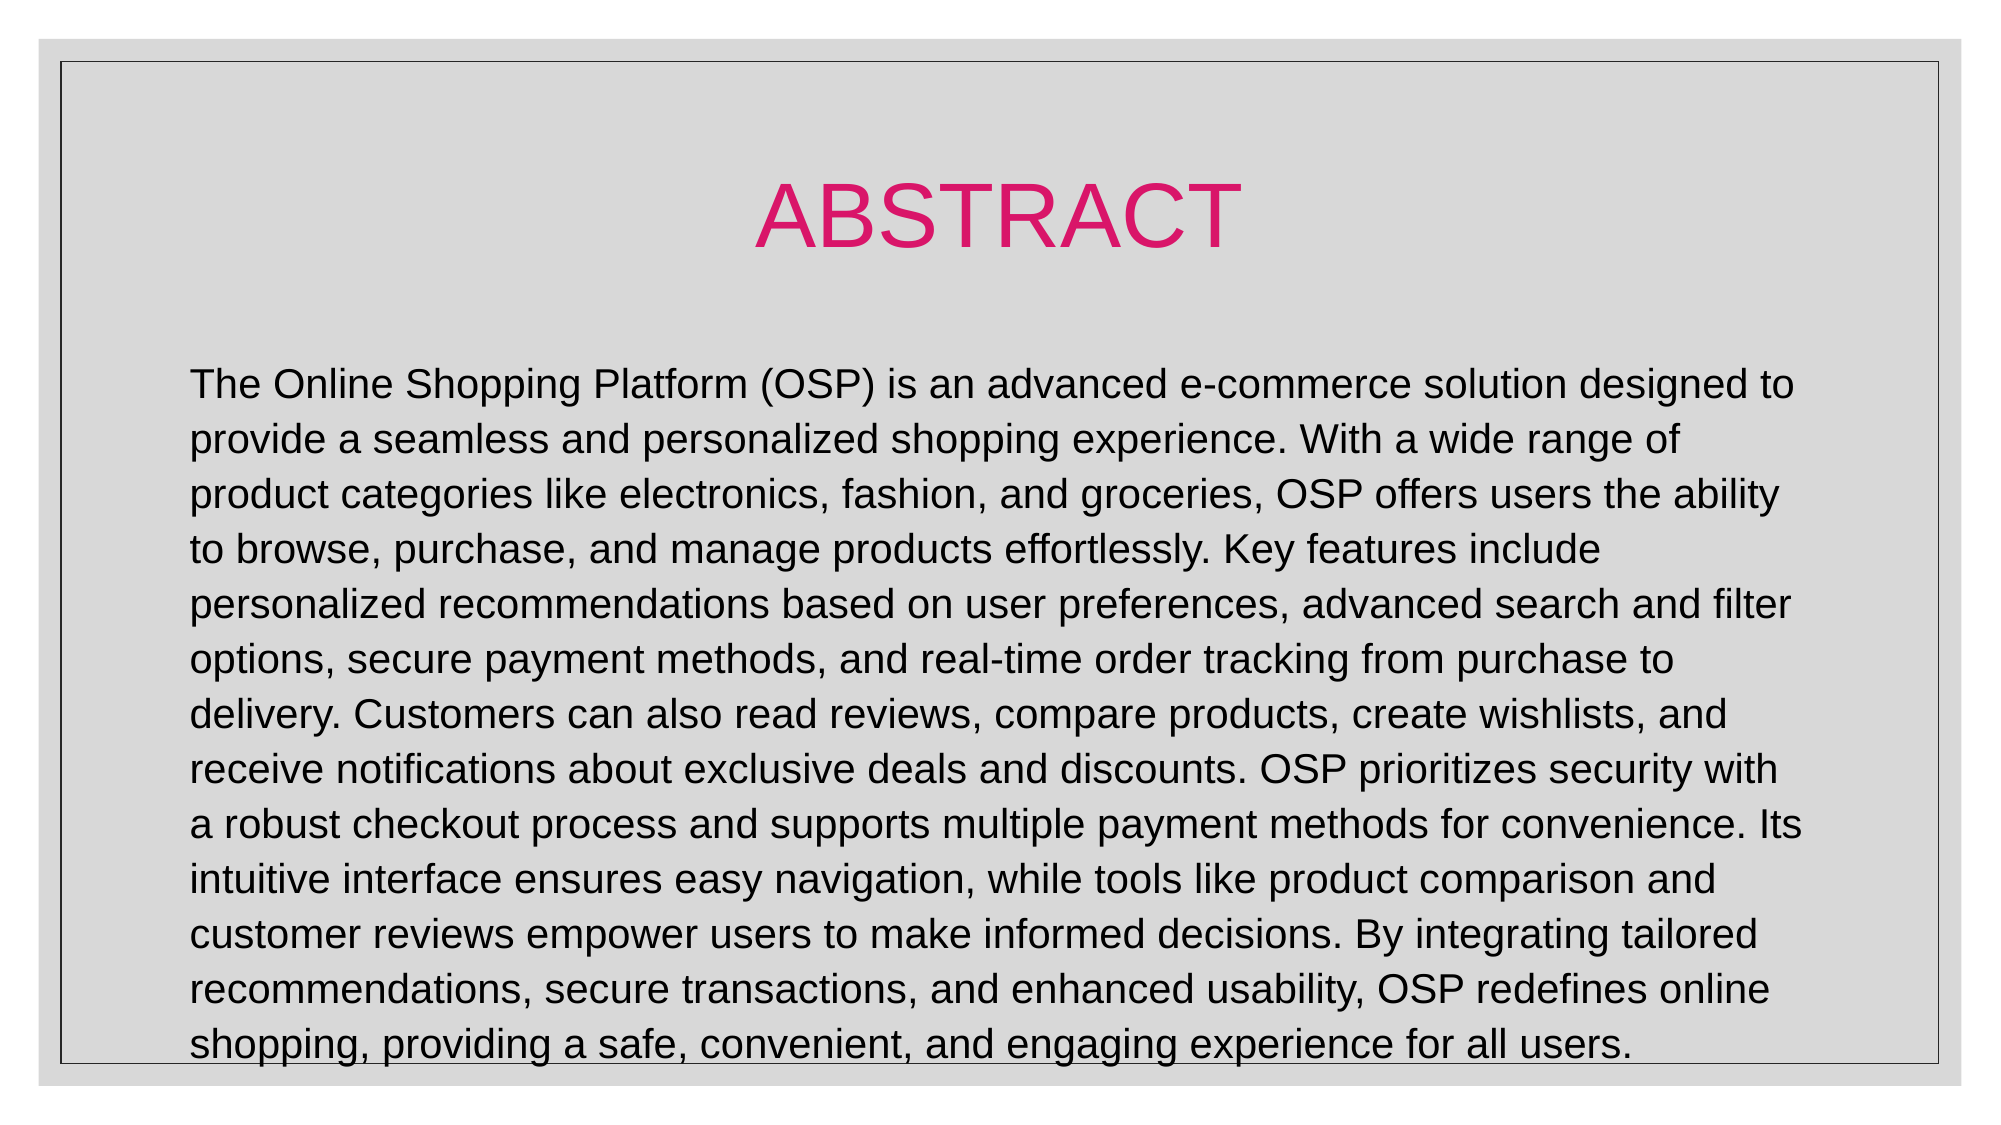

ABSTRACT
The Online Shopping Platform (OSP) is an advanced e-commerce solution designed to provide a seamless and personalized shopping experience. With a wide range of product categories like electronics, fashion, and groceries, OSP offers users the ability to browse, purchase, and manage products effortlessly. Key features include personalized recommendations based on user preferences, advanced search and filter options, secure payment methods, and real-time order tracking from purchase to delivery. Customers can also read reviews, compare products, create wishlists, and receive notifications about exclusive deals and discounts. OSP prioritizes security with a robust checkout process and supports multiple payment methods for convenience. Its intuitive interface ensures easy navigation, while tools like product comparison and customer reviews empower users to make informed decisions. By integrating tailored recommendations, secure transactions, and enhanced usability, OSP redefines online shopping, providing a safe, convenient, and engaging experience for all users.